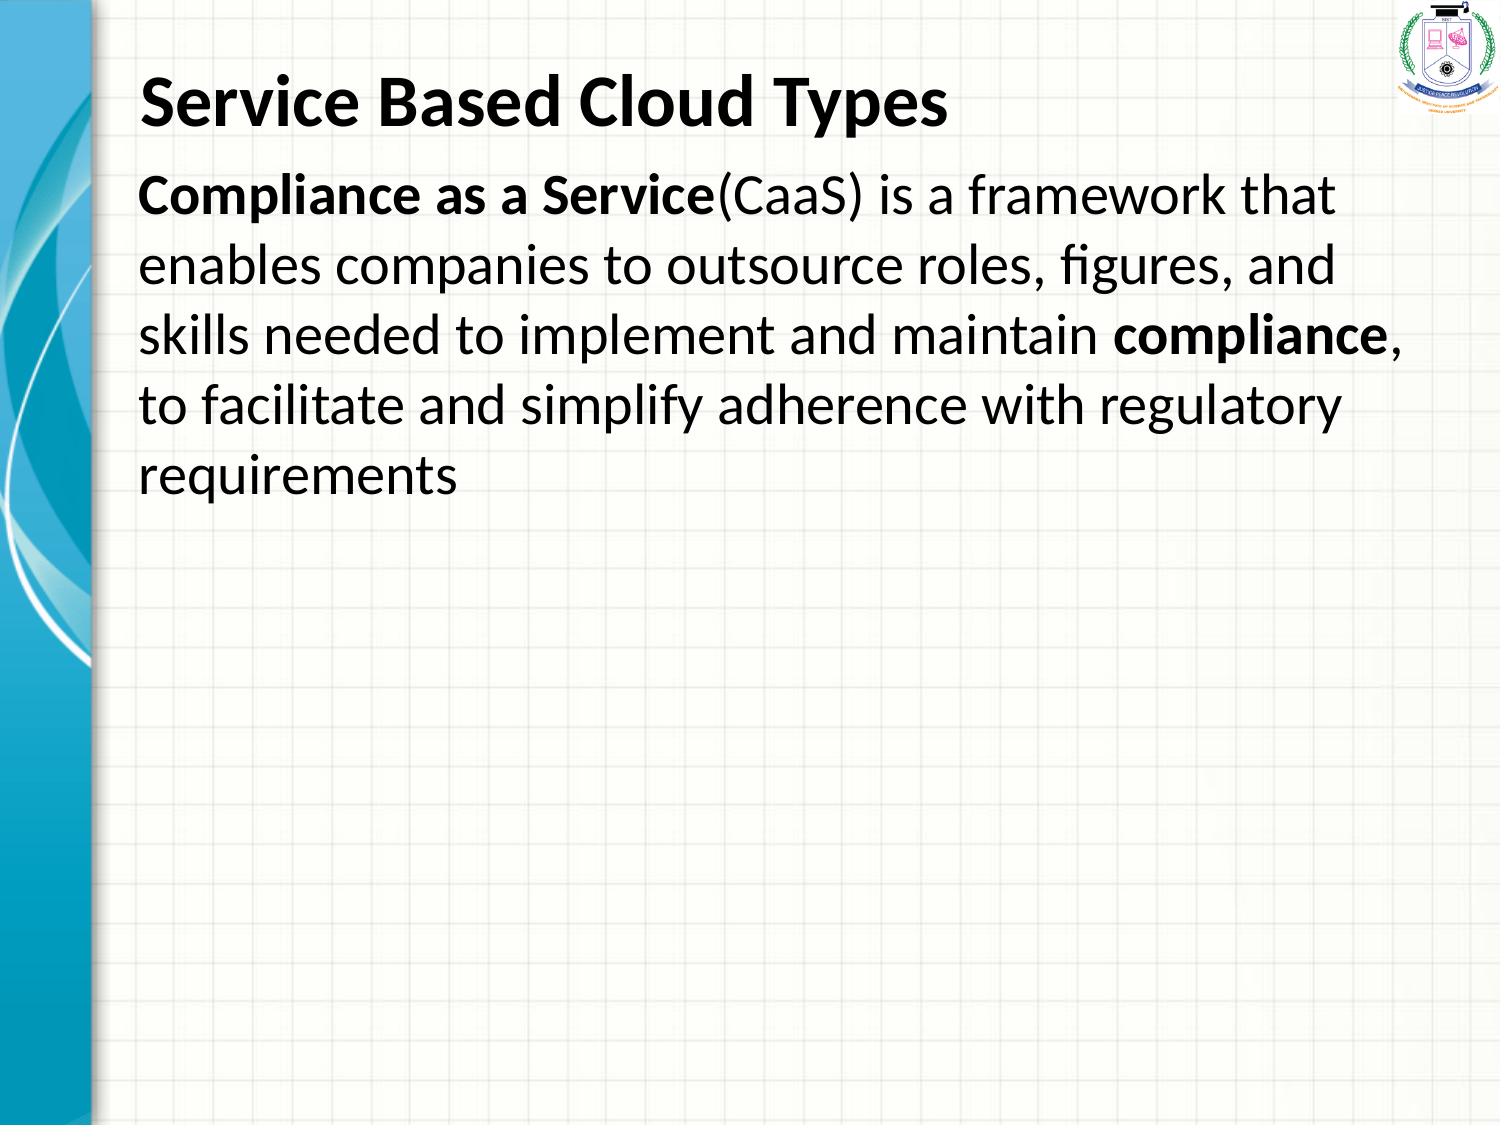

# Service Based Cloud Types
Compliance as a Service(CaaS) is a framework that enables companies to outsource roles, figures, and skills needed to implement and maintain compliance, to facilitate and simplify adherence with regulatory requirements